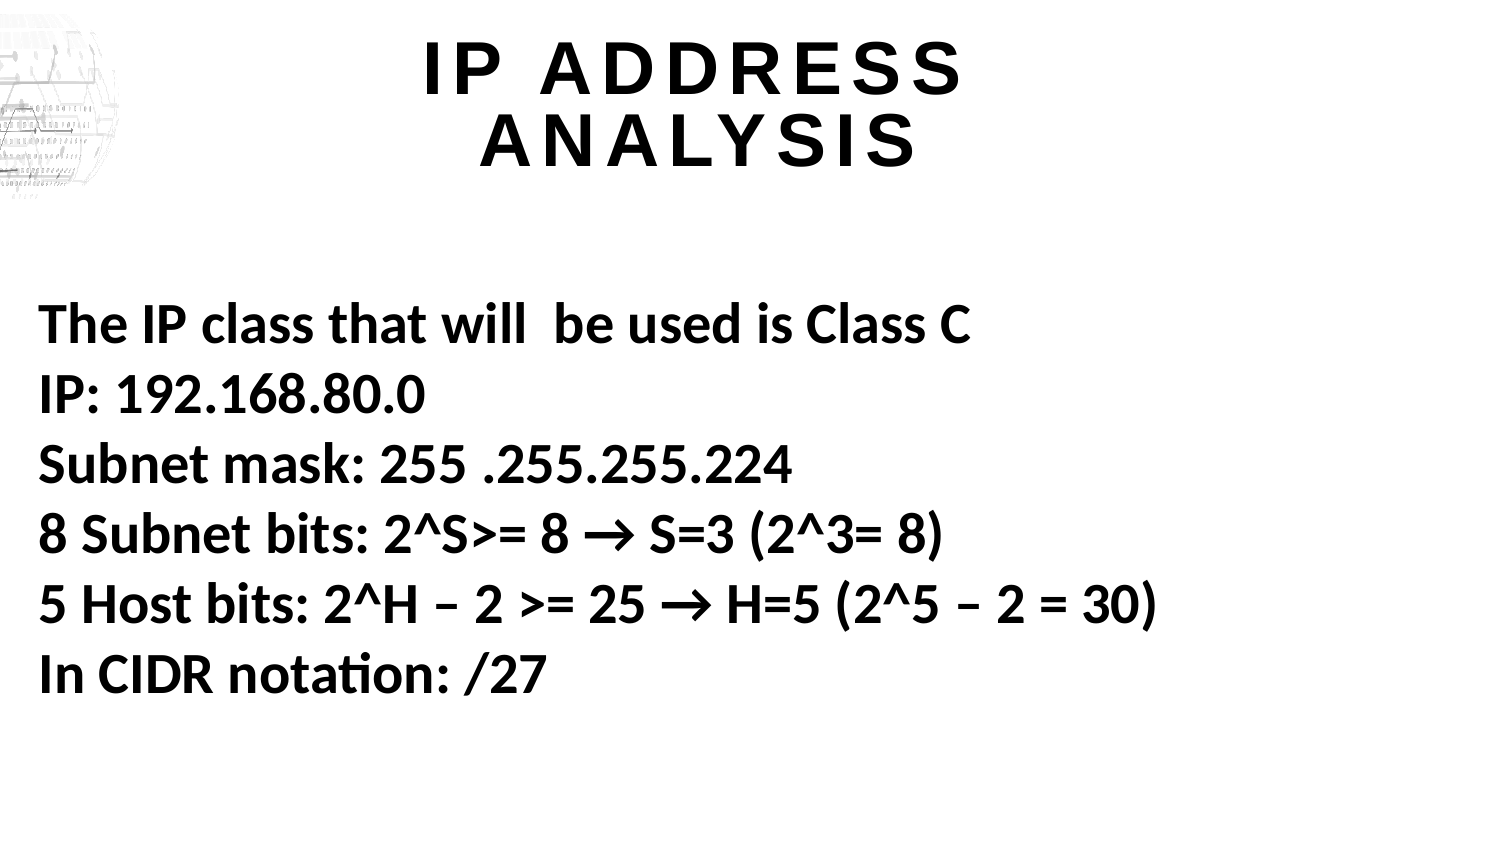

IP ADDRESS ANALYSIS
The IP class that will  be used is Class C
IP: 192.168.80.0
Subnet mask: 255 .255.255.224
8 Subnet bits: 2^S>= 8 → S=3 (2^3= 8)
5 Host bits: 2^H – 2 >= 25 → H=5 (2^5 – 2 = 30)
In CIDR notation: /27